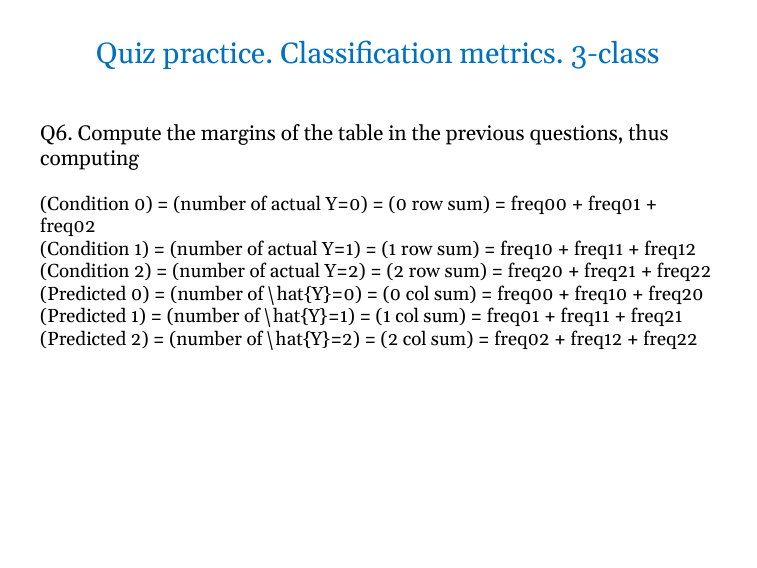

# Quiz practice. Classification metrics. 3-class
Q6. Compute the margins of the table in the previous questions, thus computing

(Condition 0) = (number of actual Y=0) = (0 row sum) = freq00 + freq01 + freq02
(Condition 1) = (number of actual Y=1) = (1 row sum) = freq10 + freq11 + freq12
(Condition 2) = (number of actual Y=2) = (2 row sum) = freq20 + freq21 + freq22
(Predicted 0) = (number of \hat{Y}=0) = (0 col sum) = freq00 + freq10 + freq20
(Predicted 1) = (number of \hat{Y}=1) = (1 col sum) = freq01 + freq11 + freq21
(Predicted 2) = (number of \hat{Y}=2) = (2 col sum) = freq02 + freq12 + freq22